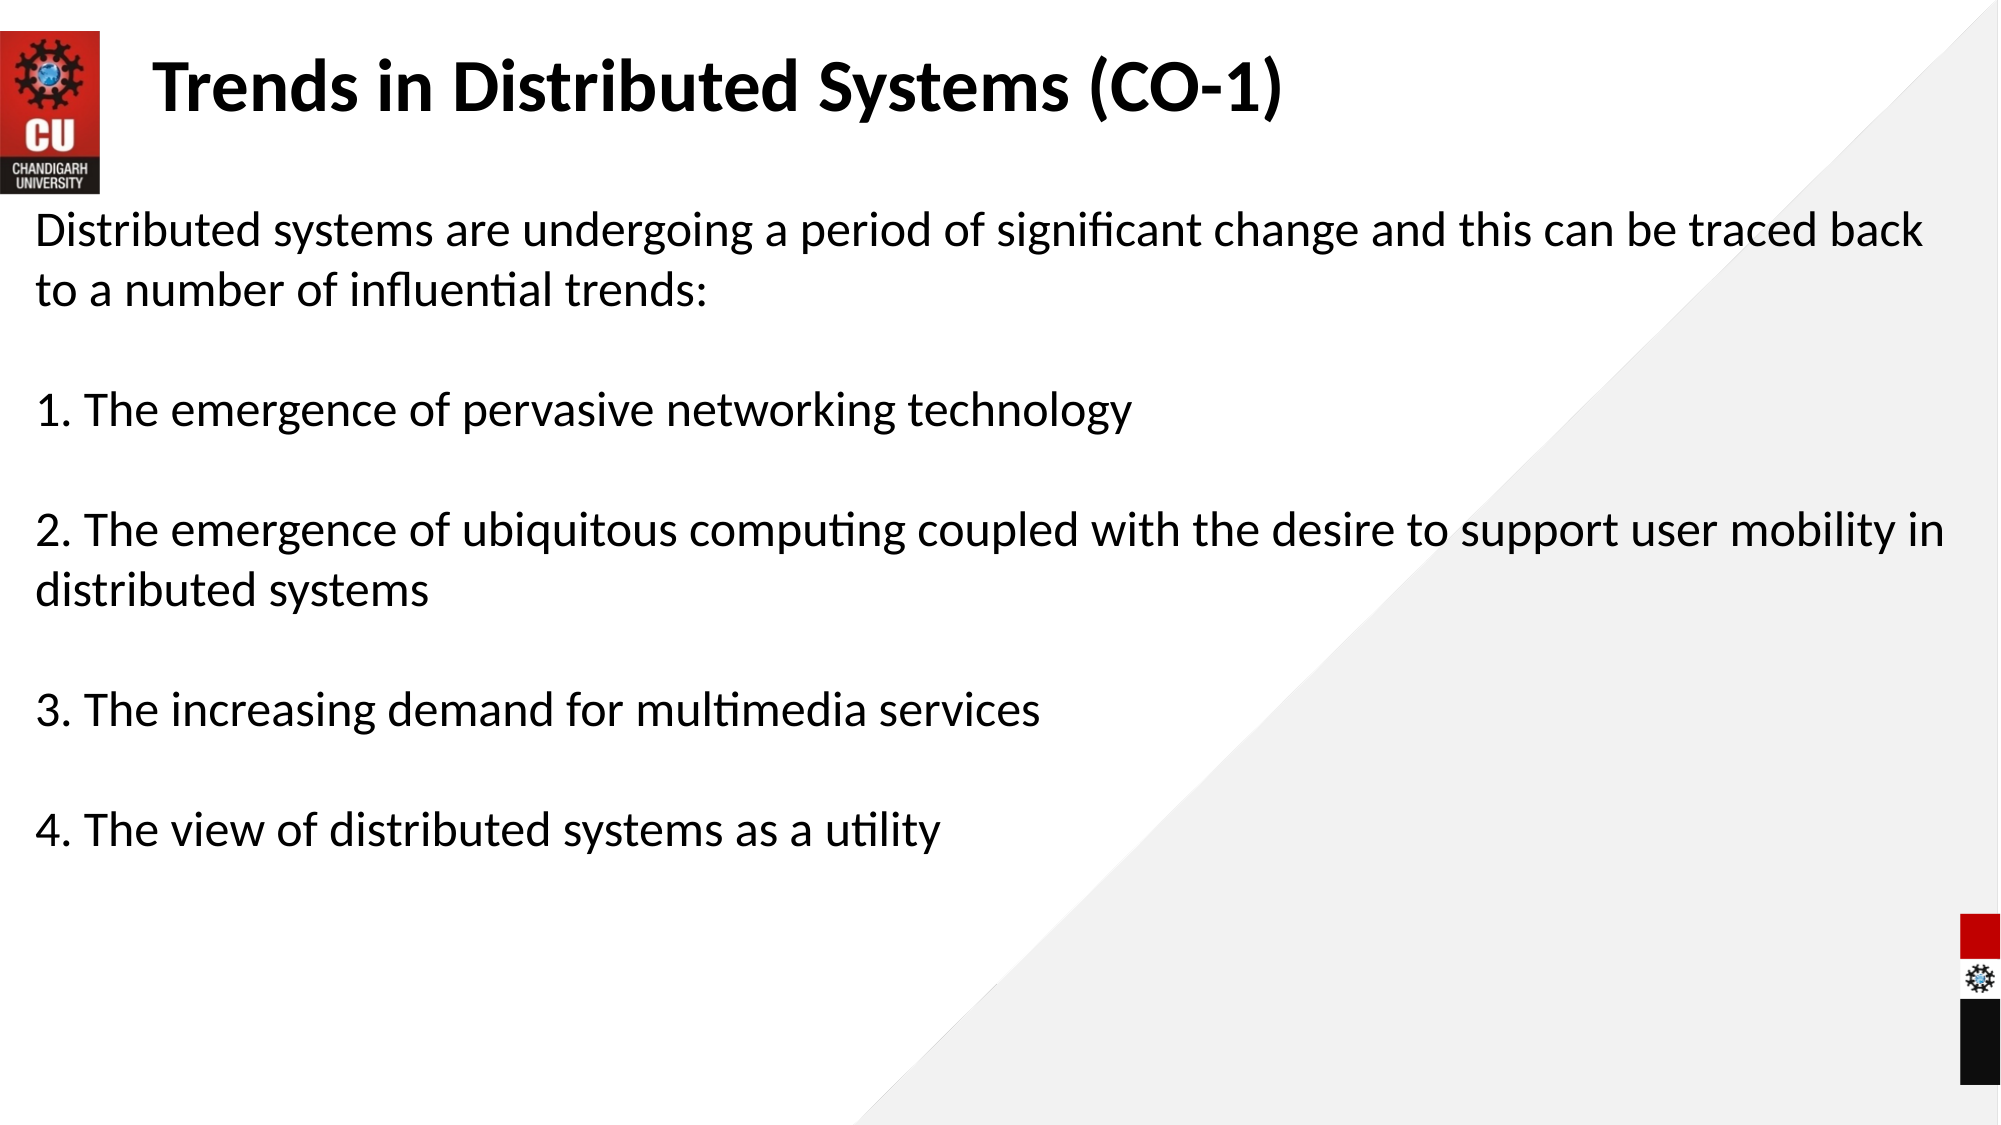

# Trends in Distributed Systems (CO-1)
Distributed systems are undergoing a period of significant change and this can be traced back to a number of influential trends:

1. The emergence of pervasive networking technology

2. The emergence of ubiquitous computing coupled with the desire to support user mobility in distributed systems

3. The increasing demand for multimedia services

4. The view of distributed systems as a utility
32